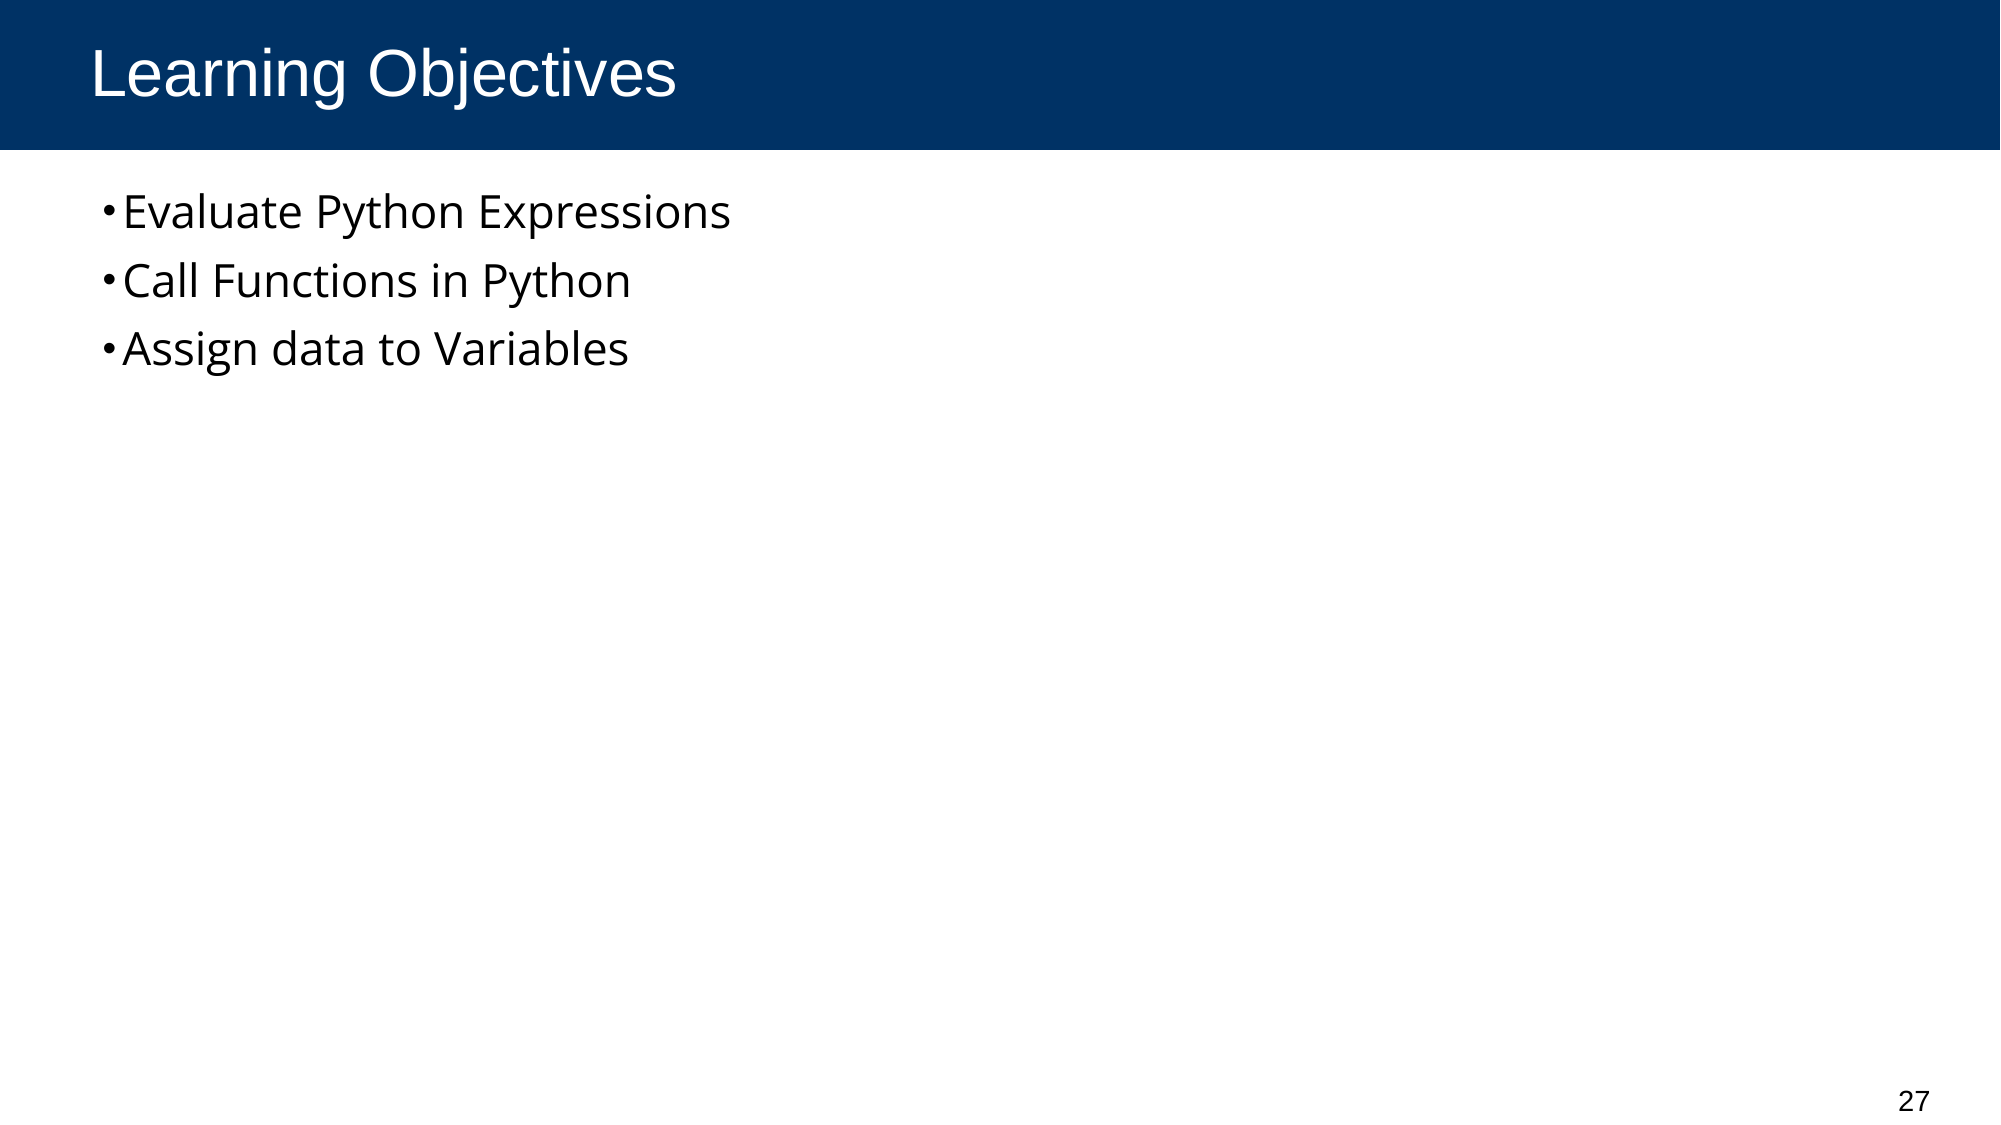

# Learning Objectives
Evaluate Python Expressions
Call Functions in Python
Assign data to Variables
27